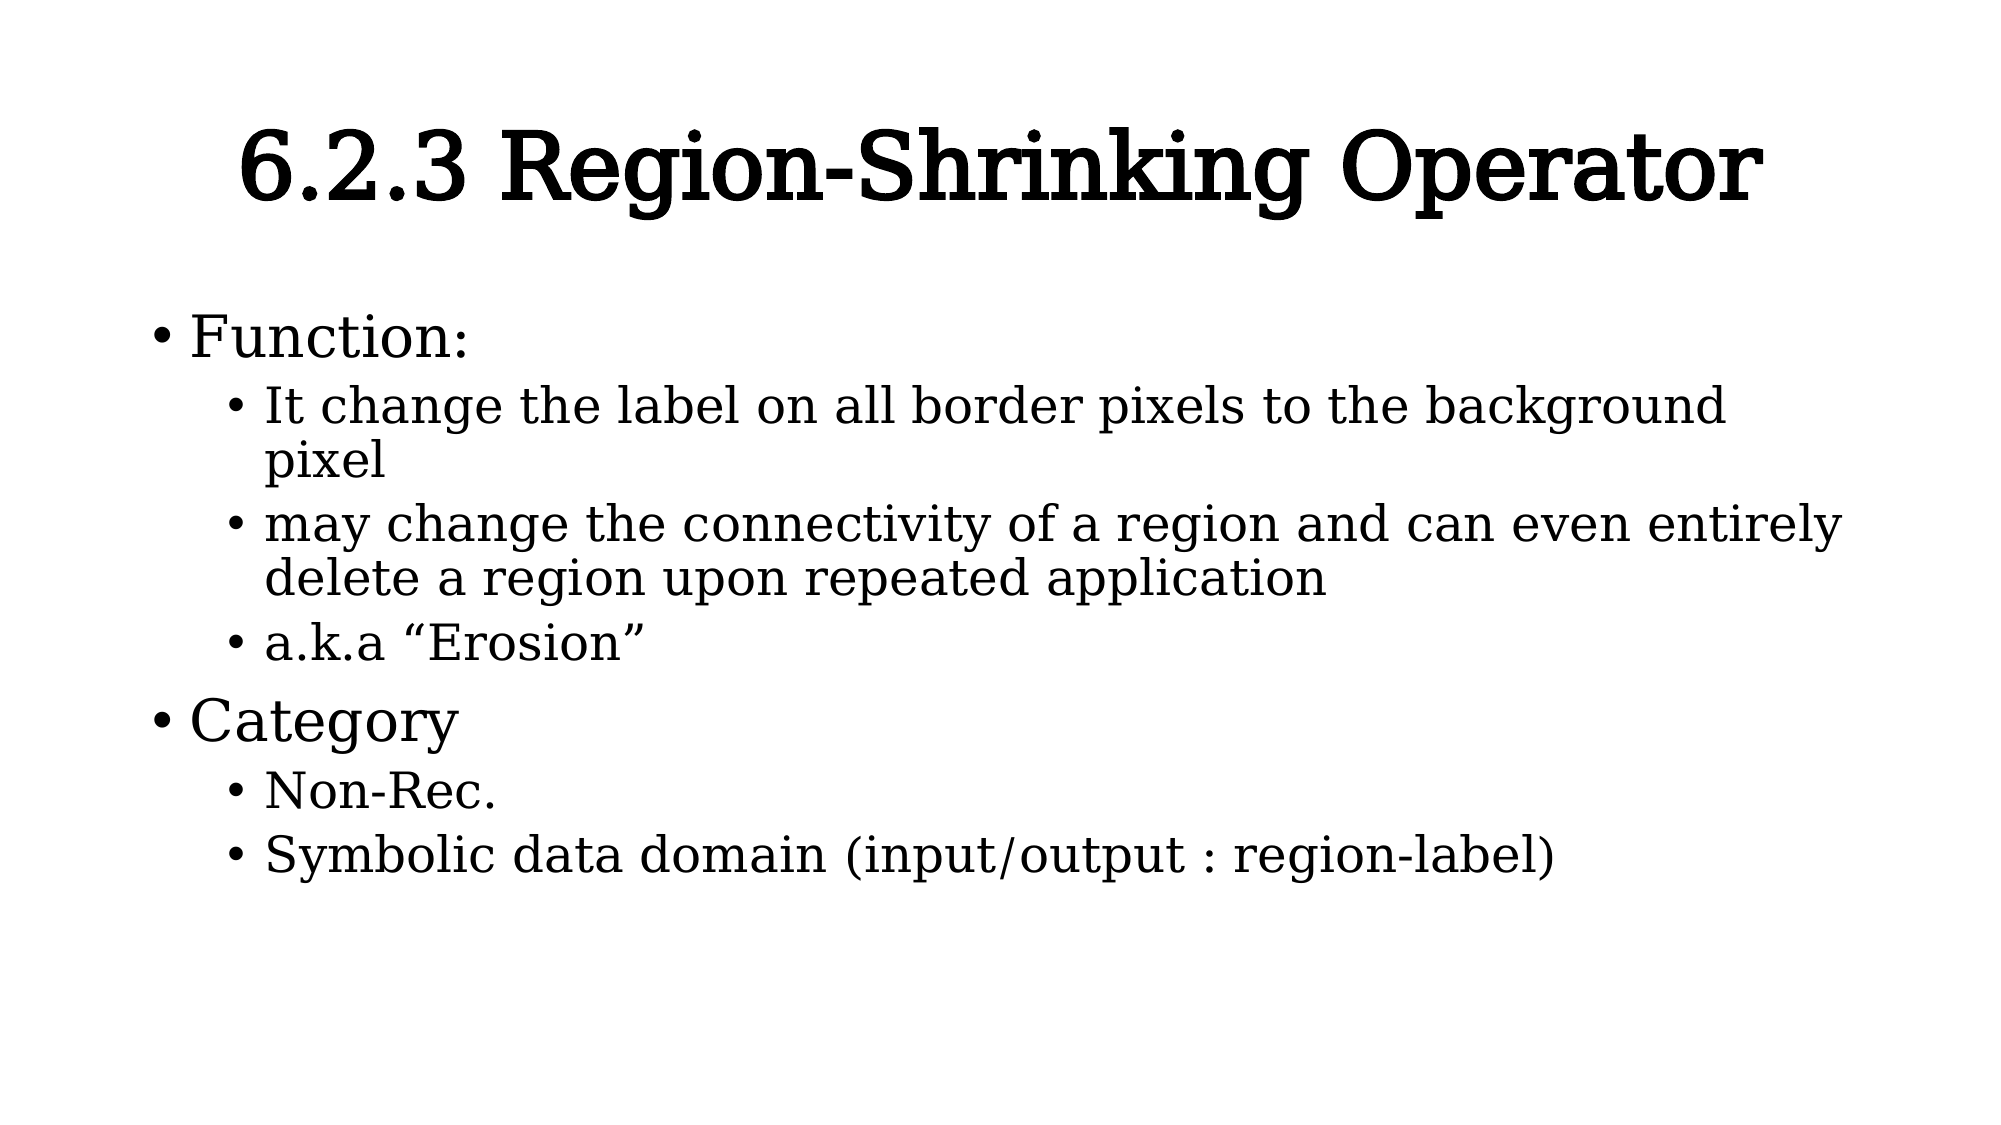

# 6.2.3 Region-Shrinking Operator
Function:
It change the label on all border pixels to the background pixel
may change the connectivity of a region and can even entirely delete a region upon repeated application
a.k.a “Erosion”
Category
Non-Rec.
Symbolic data domain (input/output : region-label)